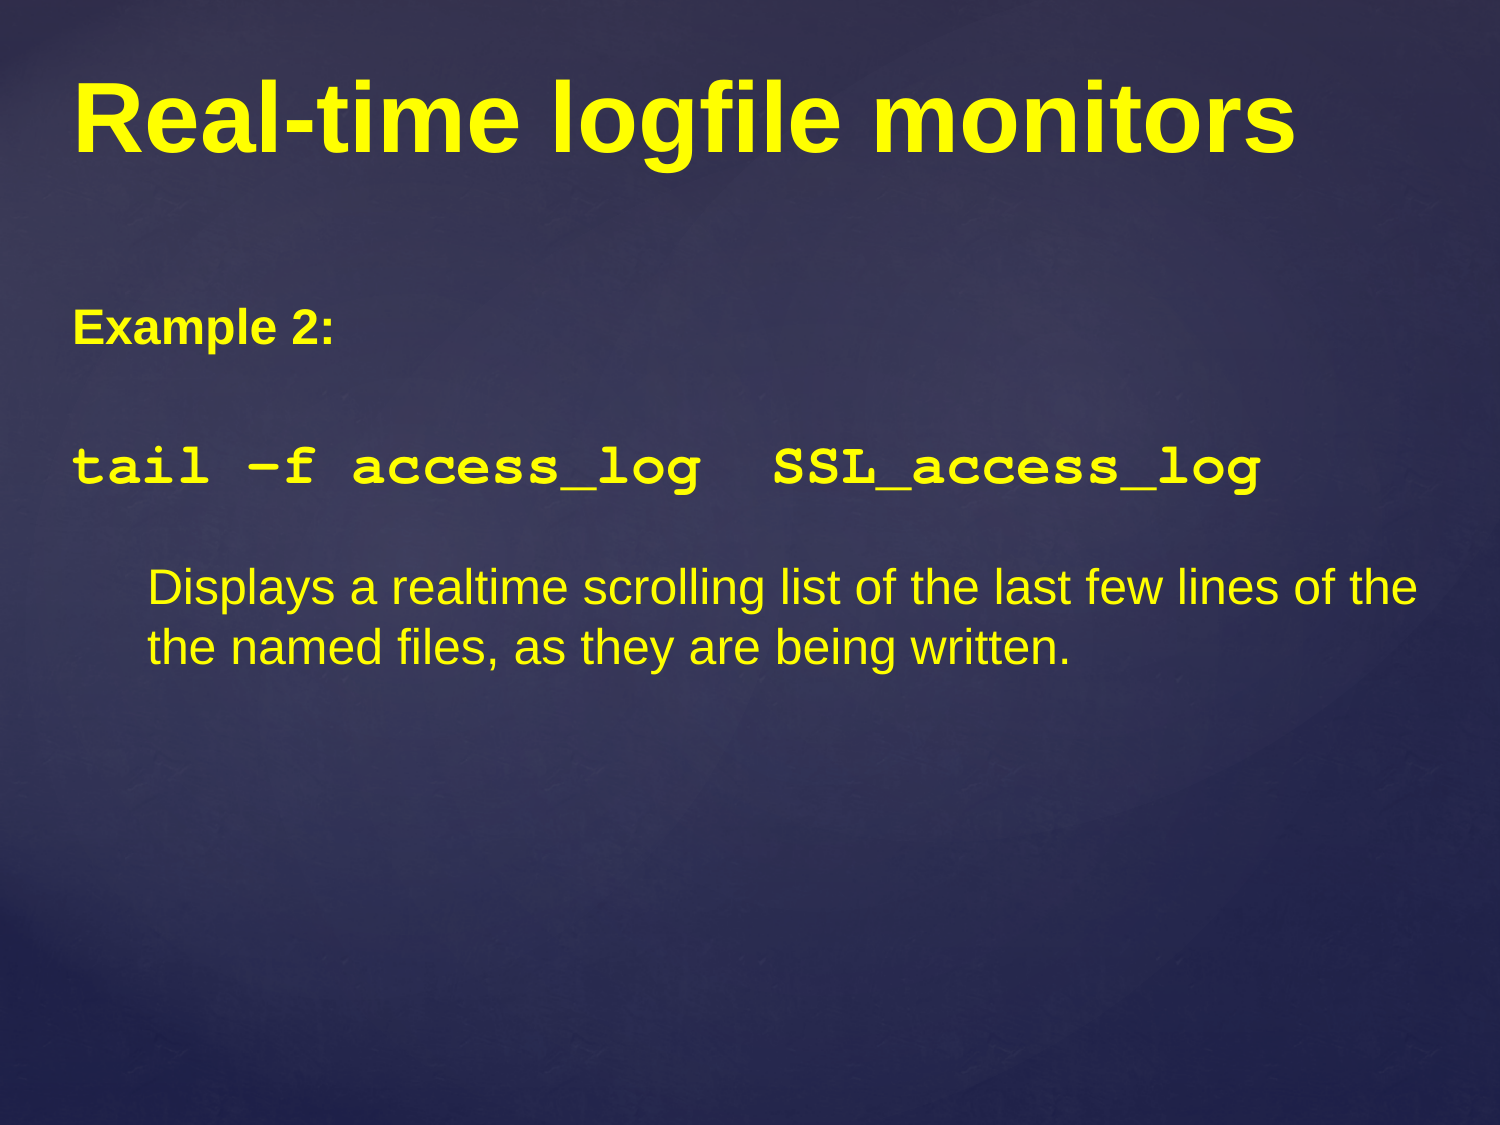

Real-time logfile monitors
Example 2:

tail –f access_log  SSL_access_log

Displays a realtime scrolling list of the last few lines of the
the named files, as they are being written.